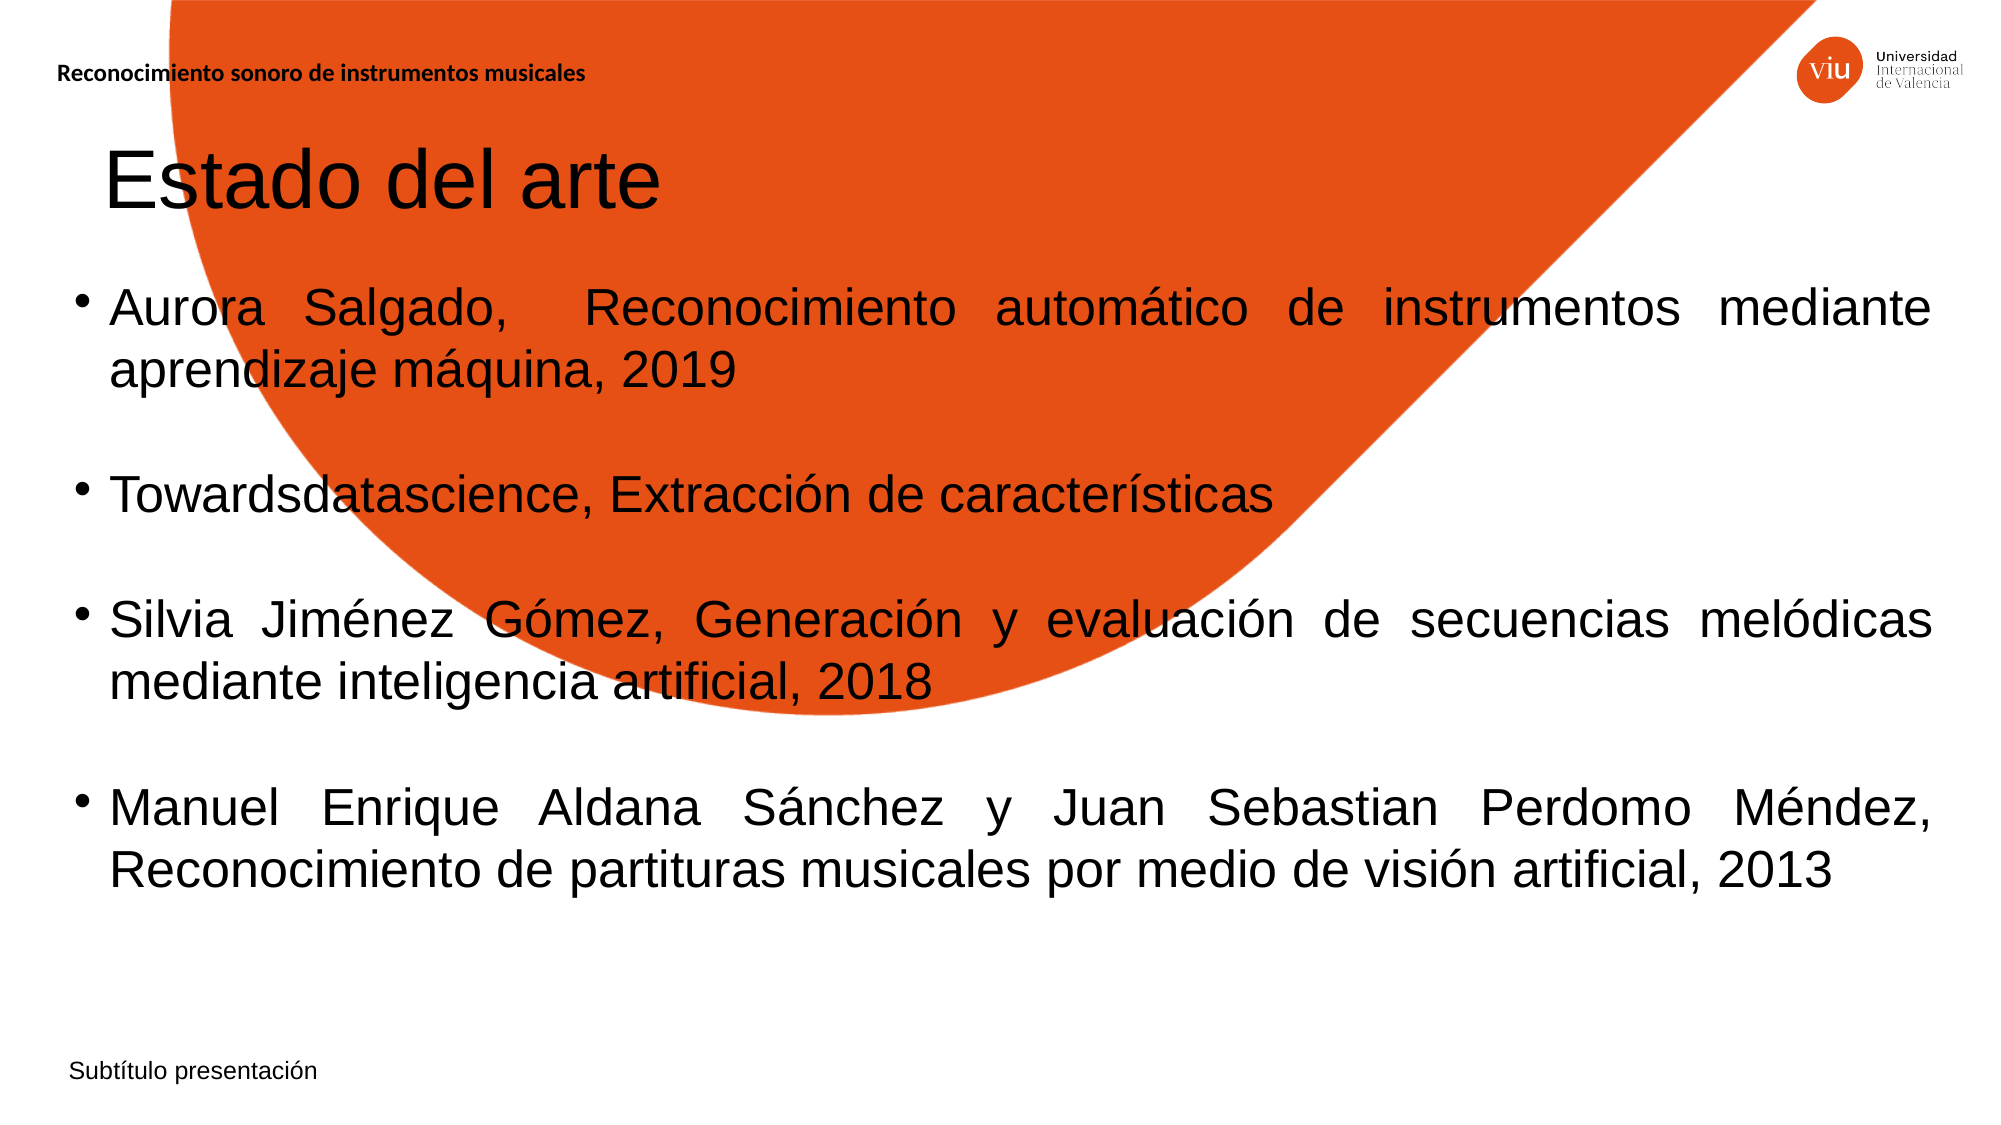

Reconocimiento sonoro de instrumentos musicales
Estado del arte
Aurora Salgado,  Reconocimiento automático de instrumentos mediante aprendizaje máquina, 2019

Towardsdatascience, Extracción de características

Silvia Jiménez Gómez, Generación y evaluación de secuencias melódicas mediante inteligencia artificial, 2018

Manuel Enrique Aldana Sánchez y Juan Sebastian Perdomo Méndez, Reconocimiento de partituras musicales por medio de visión artificial, 2013